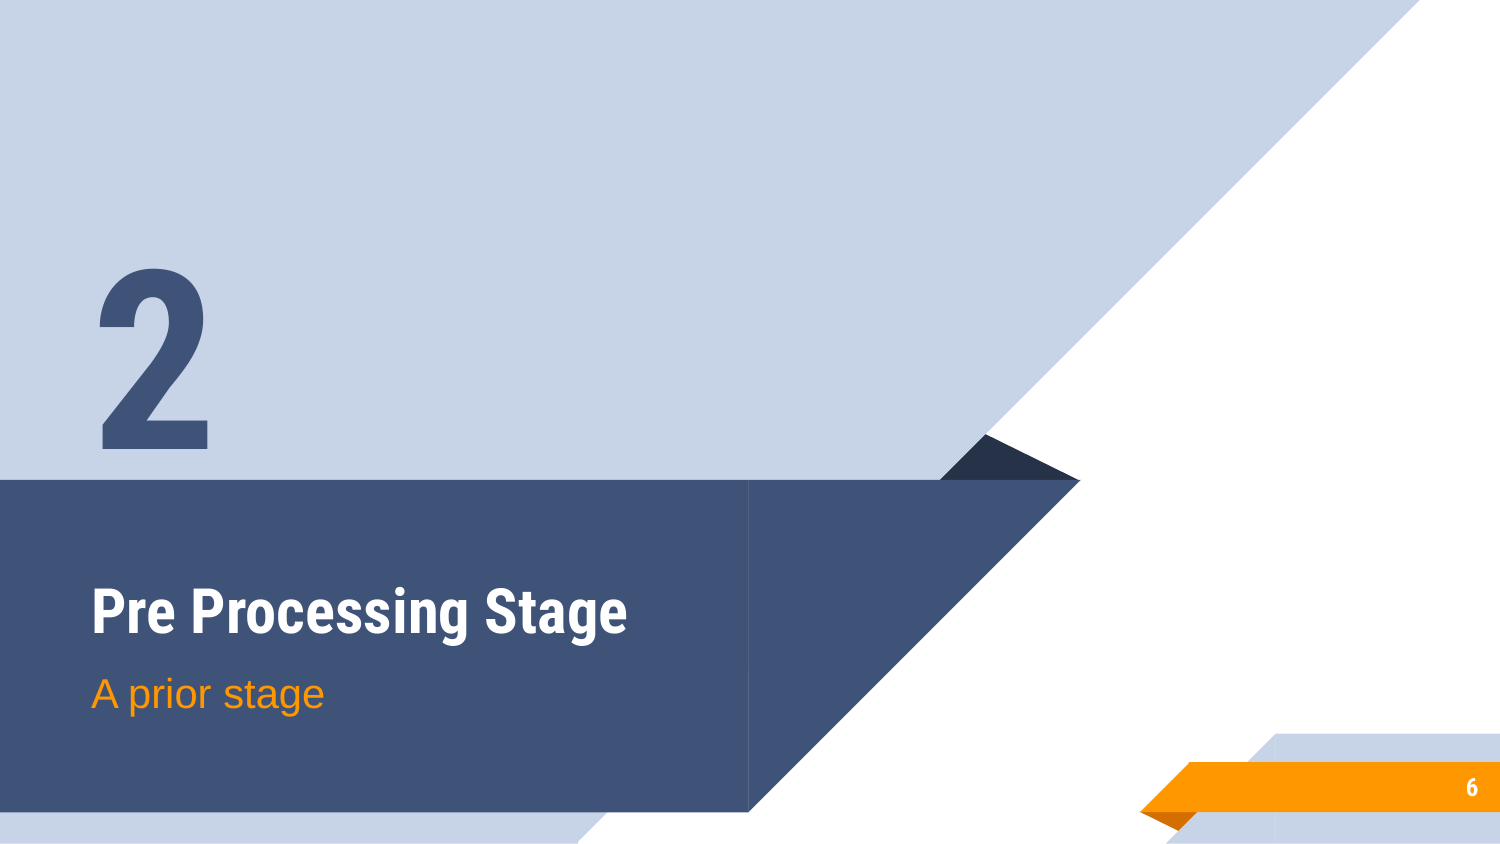

2
# Pre Processing Stage
A prior stage
6